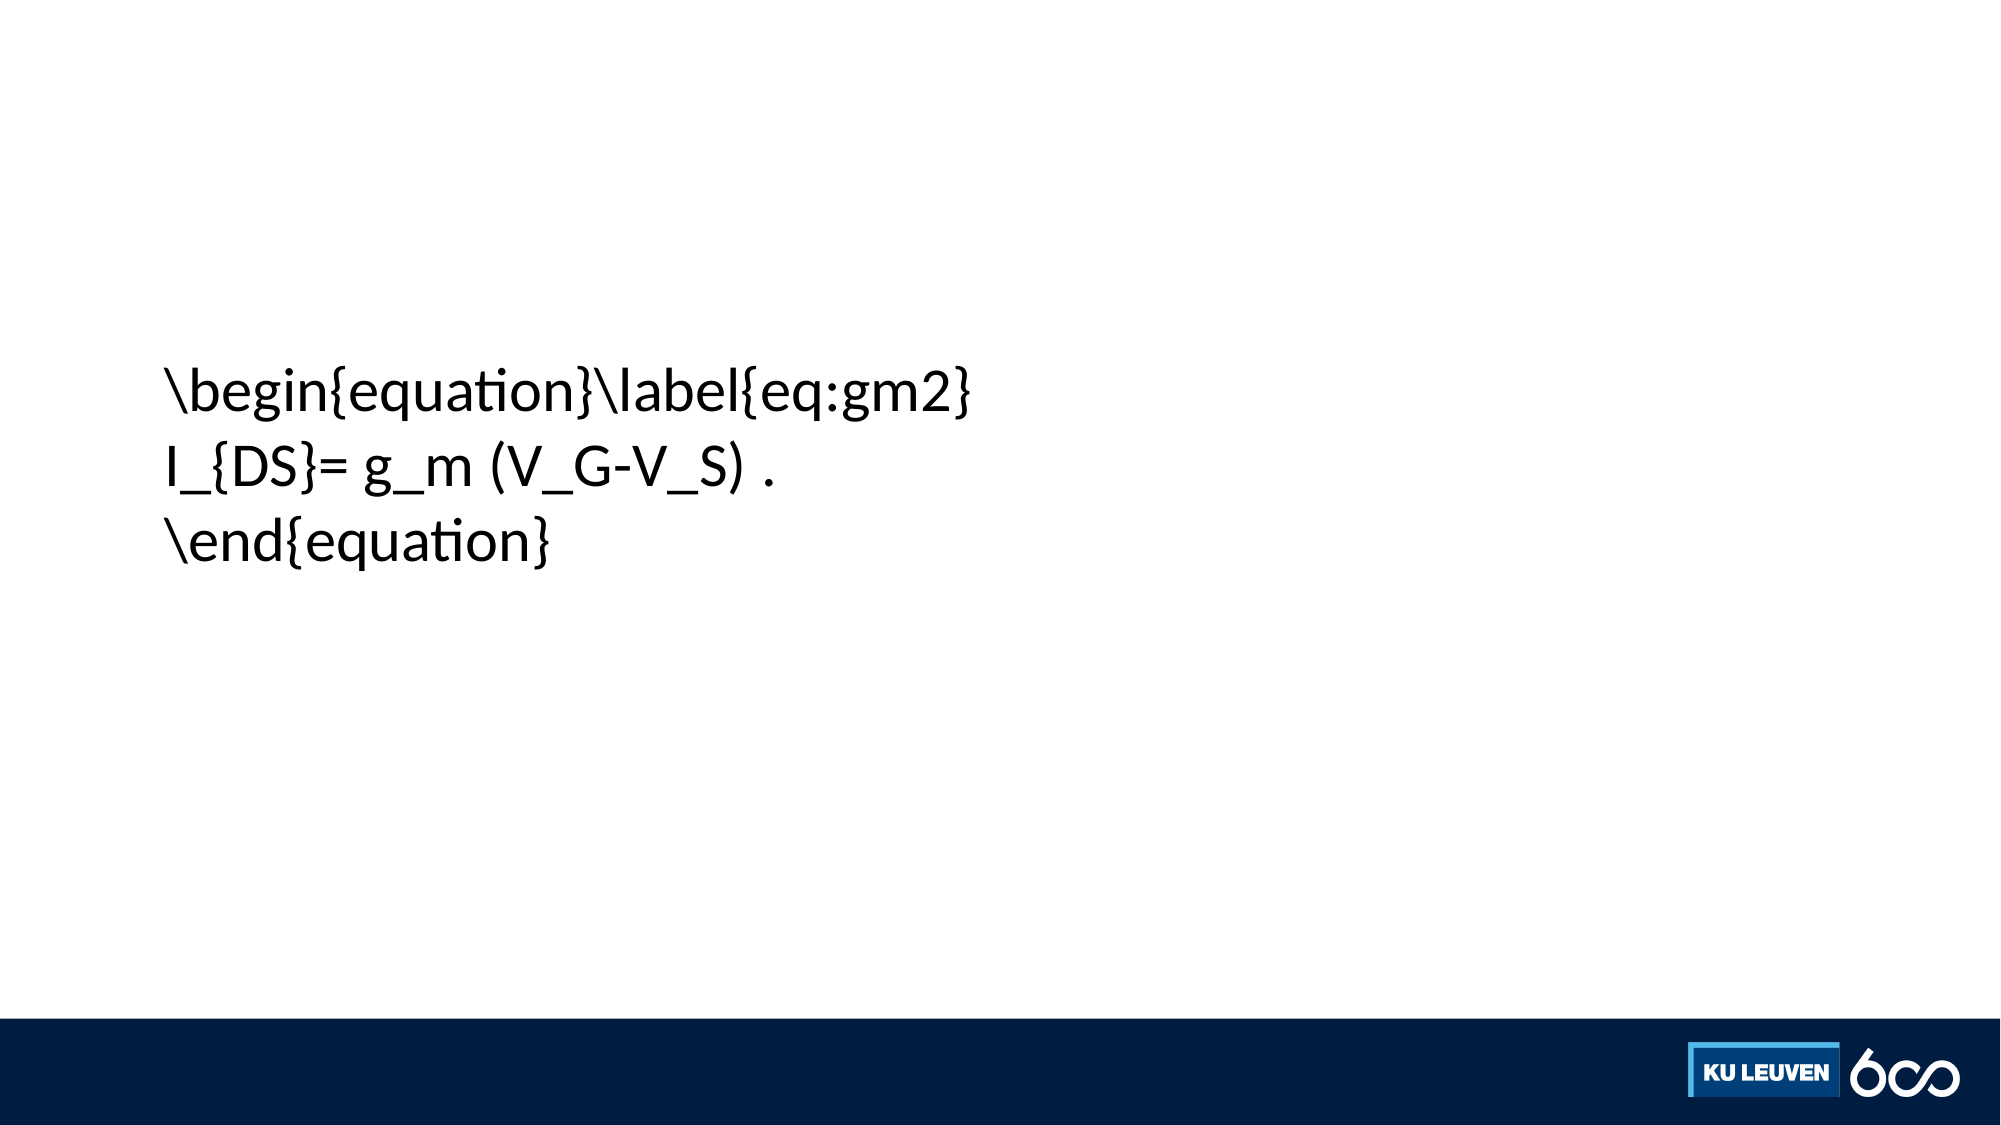

#
\begin{equation}\label{eq:gm2}
I_{DS}= g_m (V_G-V_S) .
\end{equation}